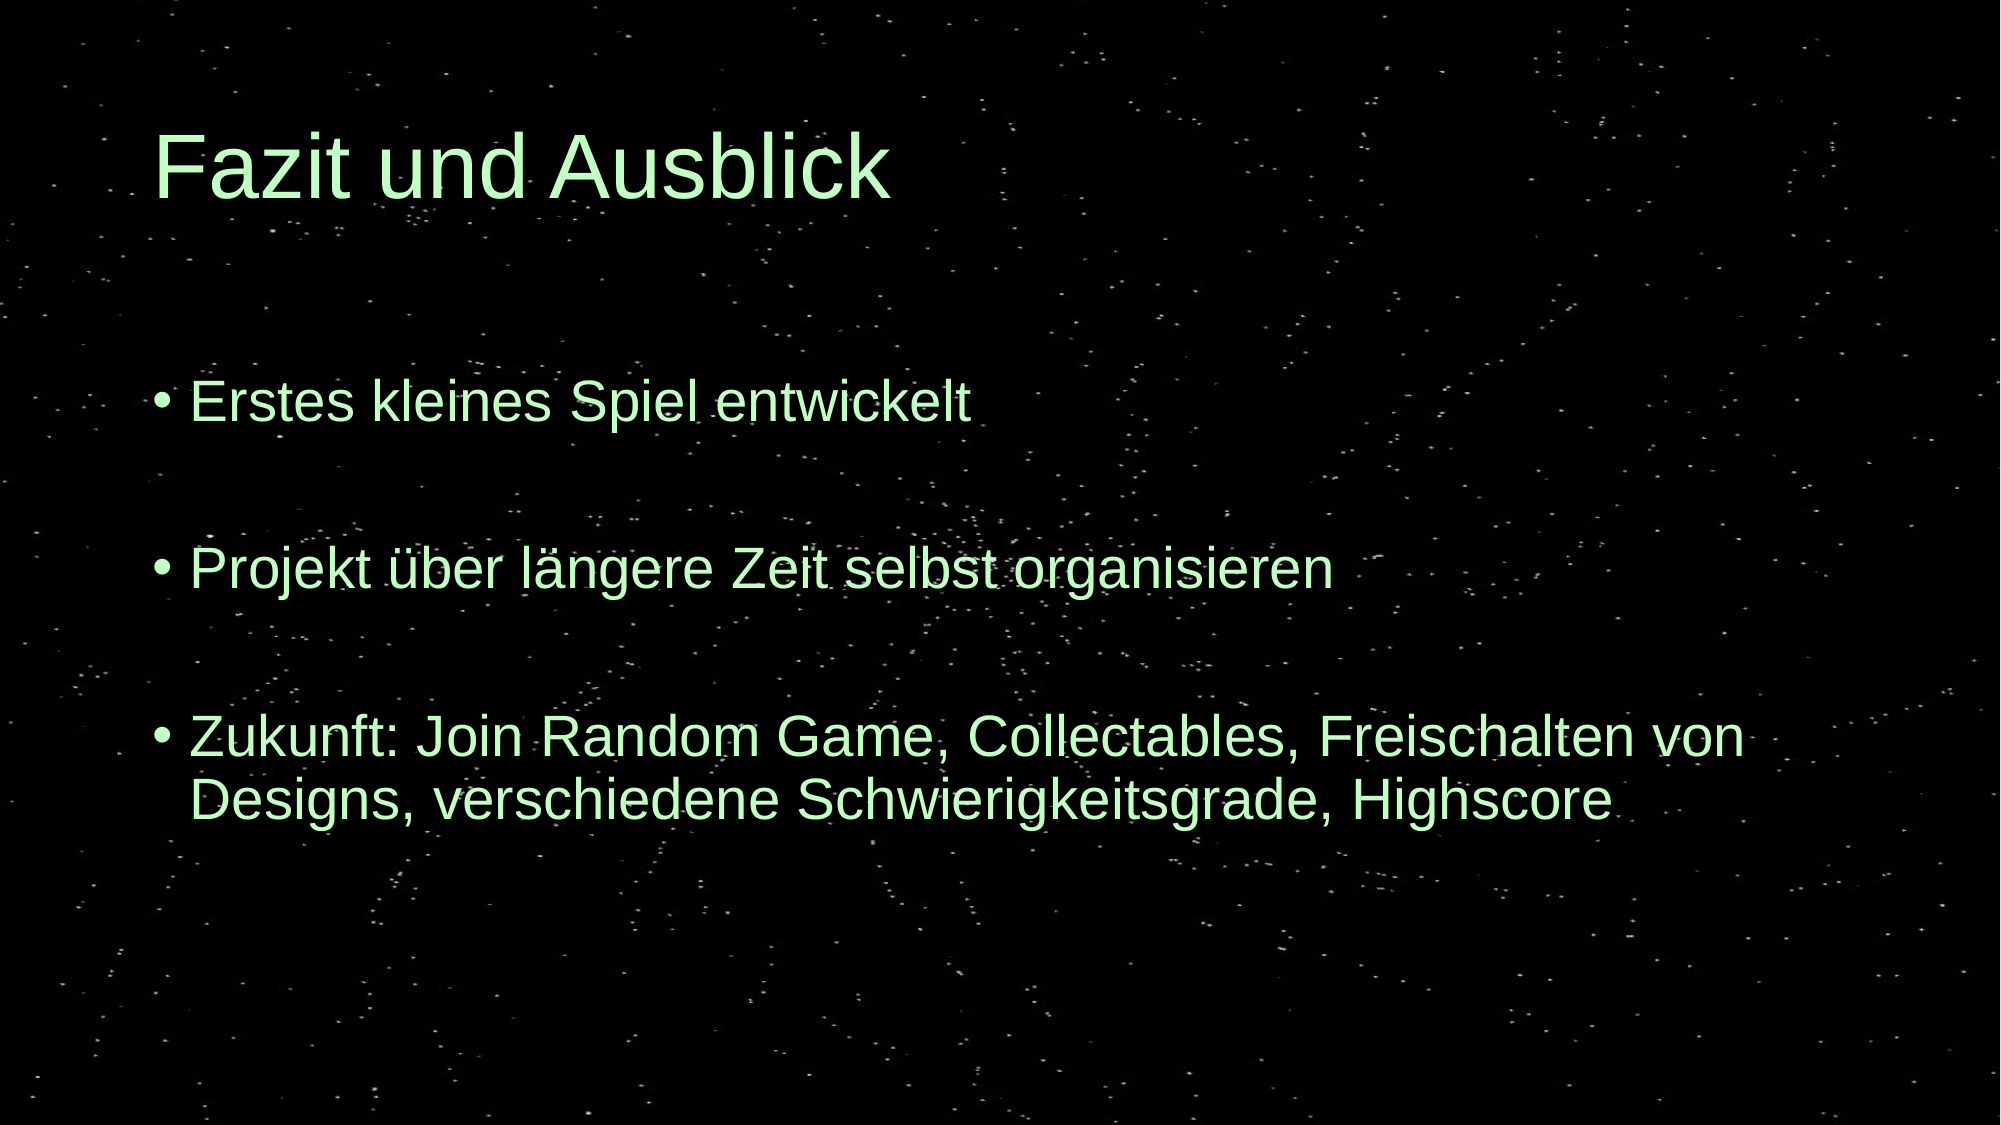

# Fazit und Ausblick
Erstes kleines Spiel entwickelt

Projekt über längere Zeit selbst organisieren

Zukunft: Join Random Game, Collectables, Freischalten von Designs, verschiedene Schwierigkeitsgrade, Highscore